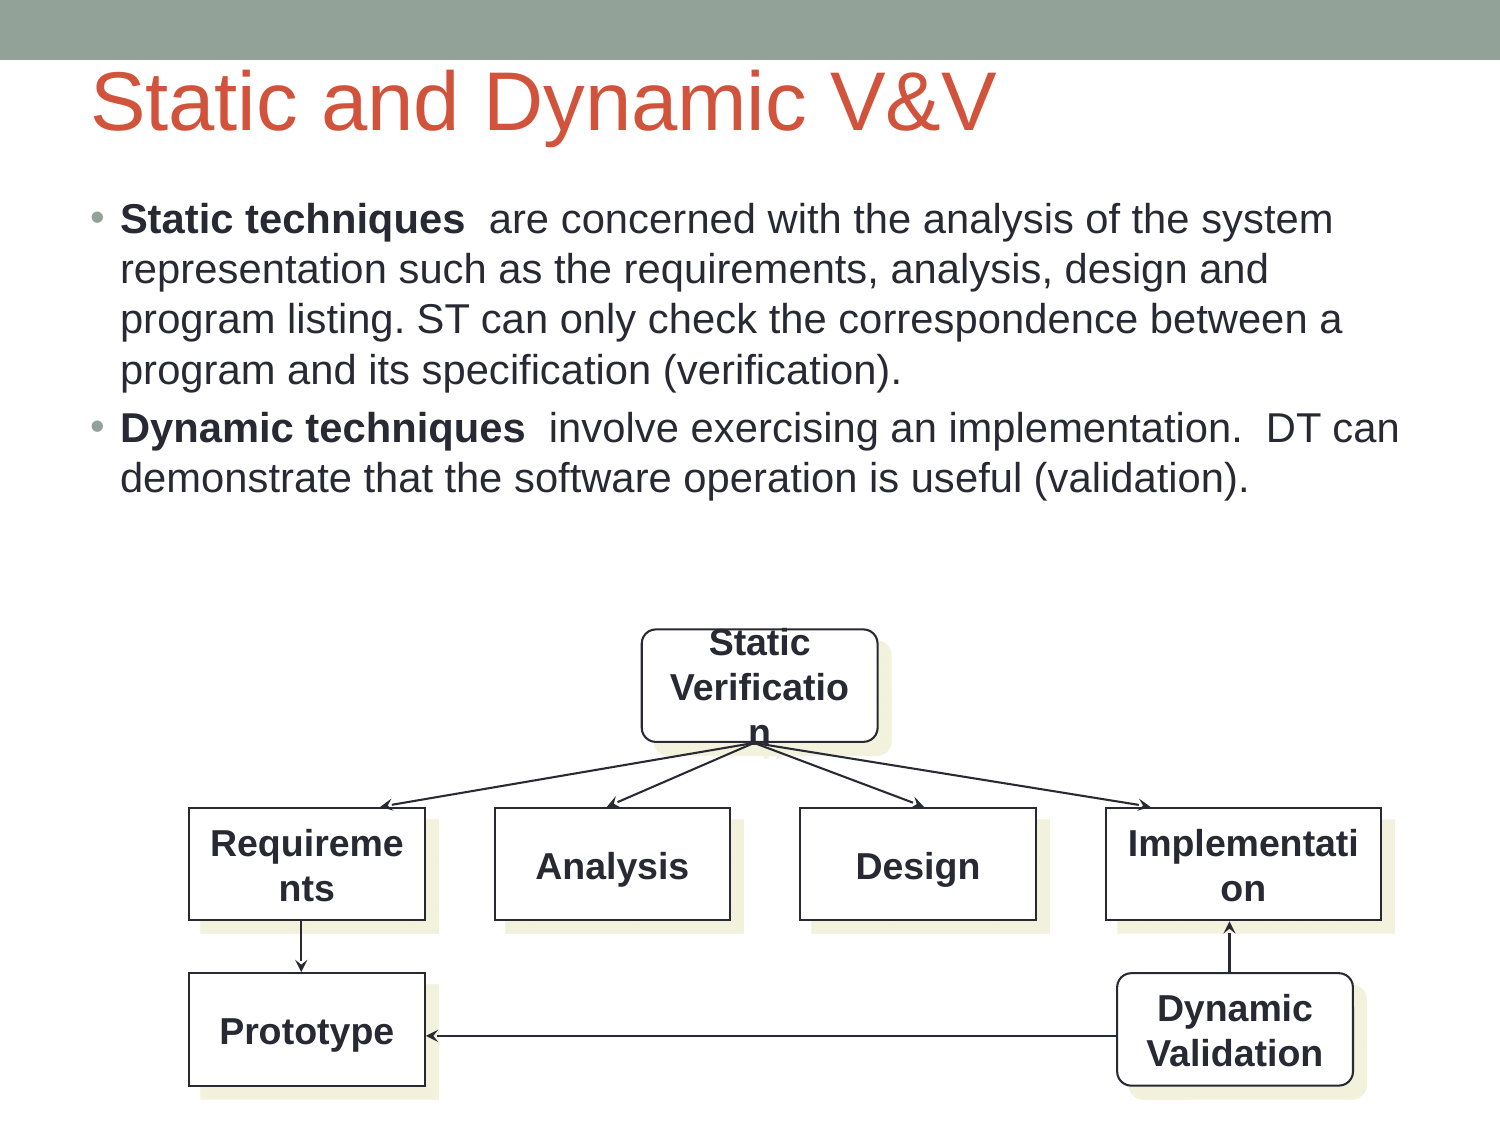

# Static and Dynamic V&V
Static techniques  are concerned with the analysis of the system representation such as the requirements, analysis, design and program listing. ST can only check the correspondence between a program and its specification (verification).
Dynamic techniques  involve exercising an implementation.  DT can demonstrate that the software operation is useful (validation).
Static
Verification
Requirements
Analysis
Design
Implementation
Prototype
Dynamic
Validation